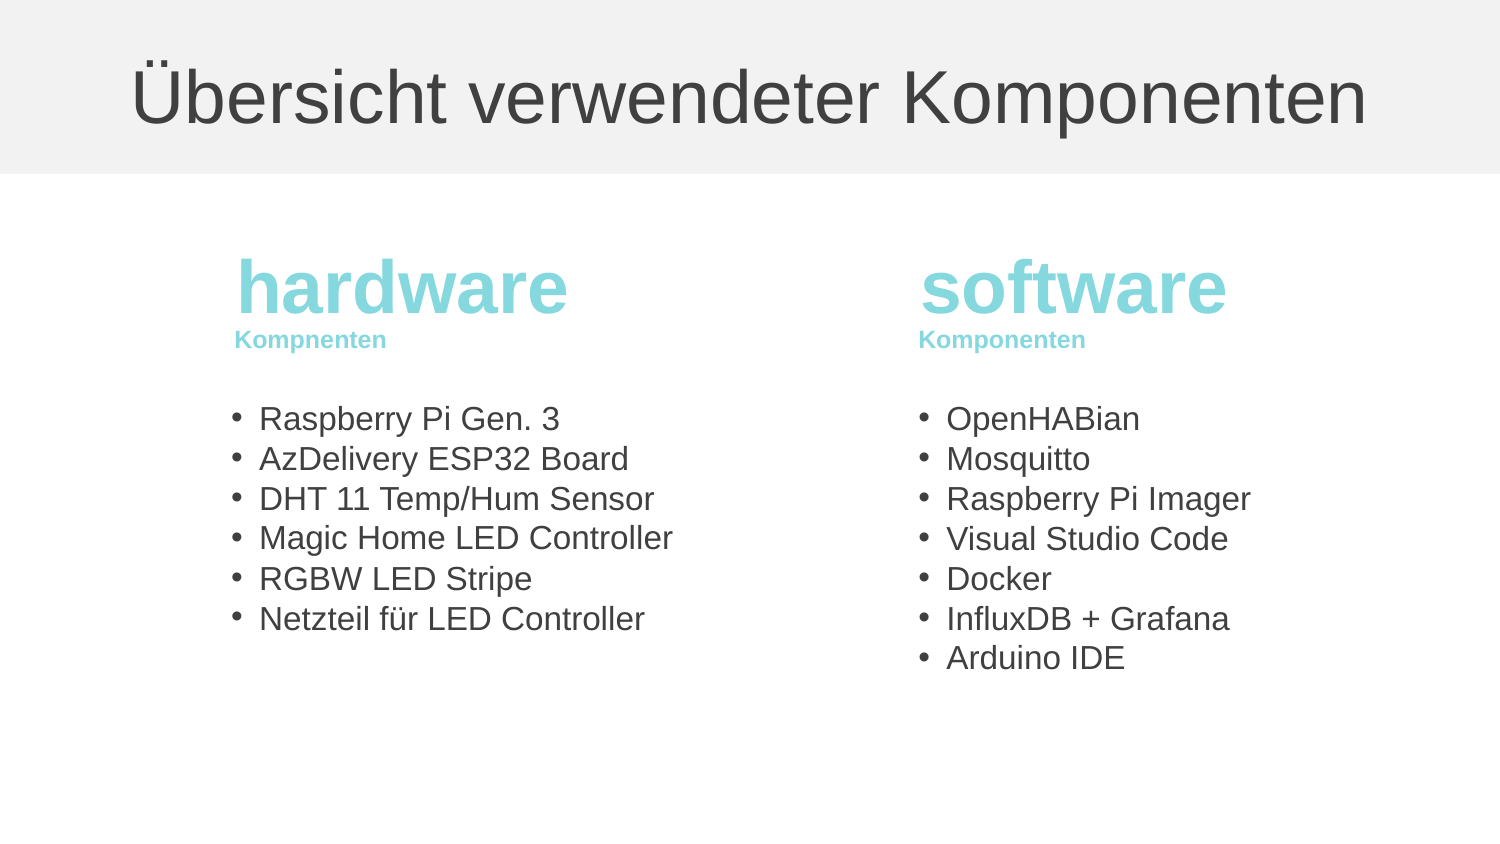

Übersicht verwendeter Komponenten
software
hardware
Komponenten
OpenHABian
Mosquitto
Raspberry Pi Imager
Visual Studio Code
Docker
InfluxDB + Grafana
Arduino IDE
Kompnenten
Raspberry Pi Gen. 3
AzDelivery ESP32 Board
DHT 11 Temp/Hum Sensor
Magic Home LED Controller
RGBW LED Stripe
Netzteil für LED Controller